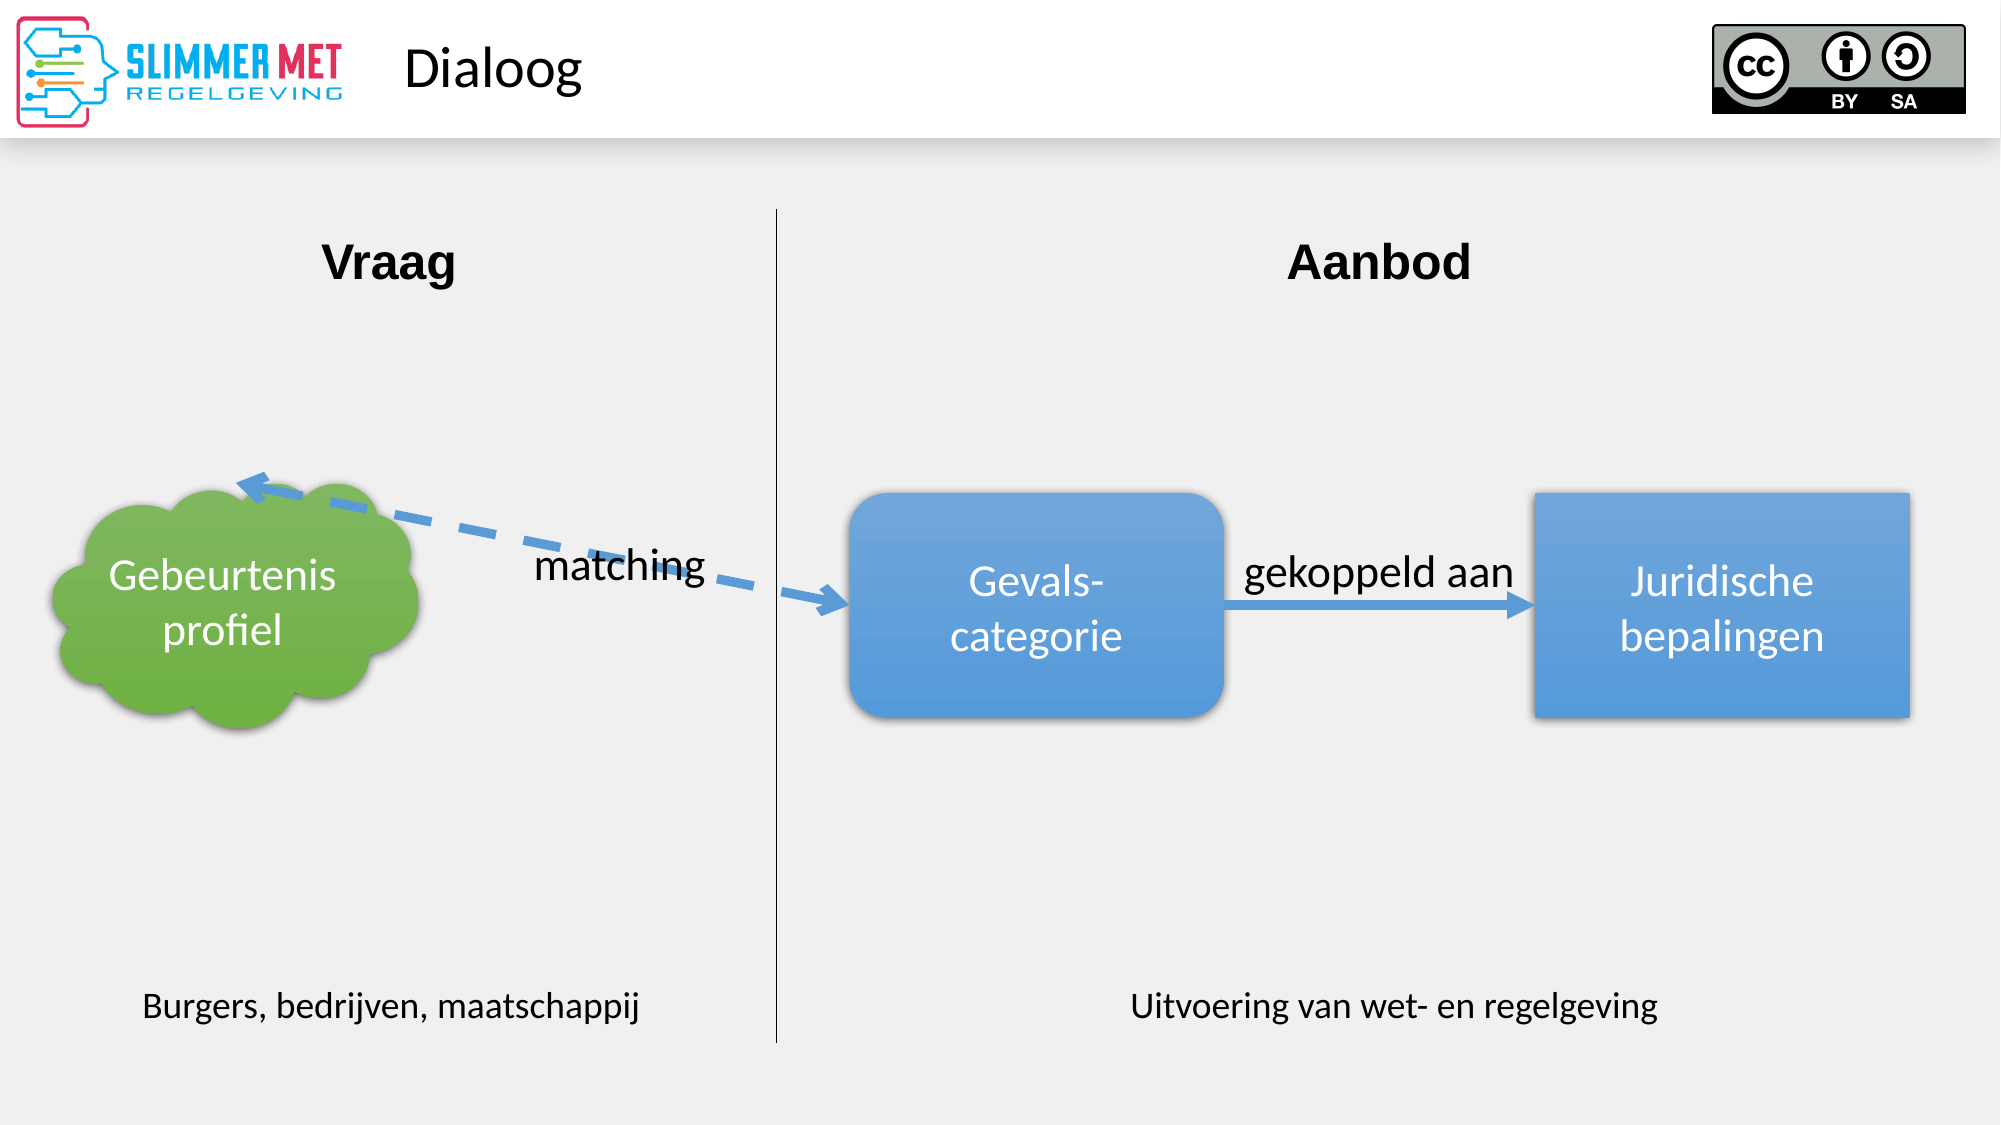

# Dialoog
Vraag
Aanbod
Gebeurtenis
profiel
Juridische
bepalingen
Gevals-
categorie
matching
gekoppeld aan
Burgers, bedrijven, maatschappij
Uitvoering van wet- en regelgeving